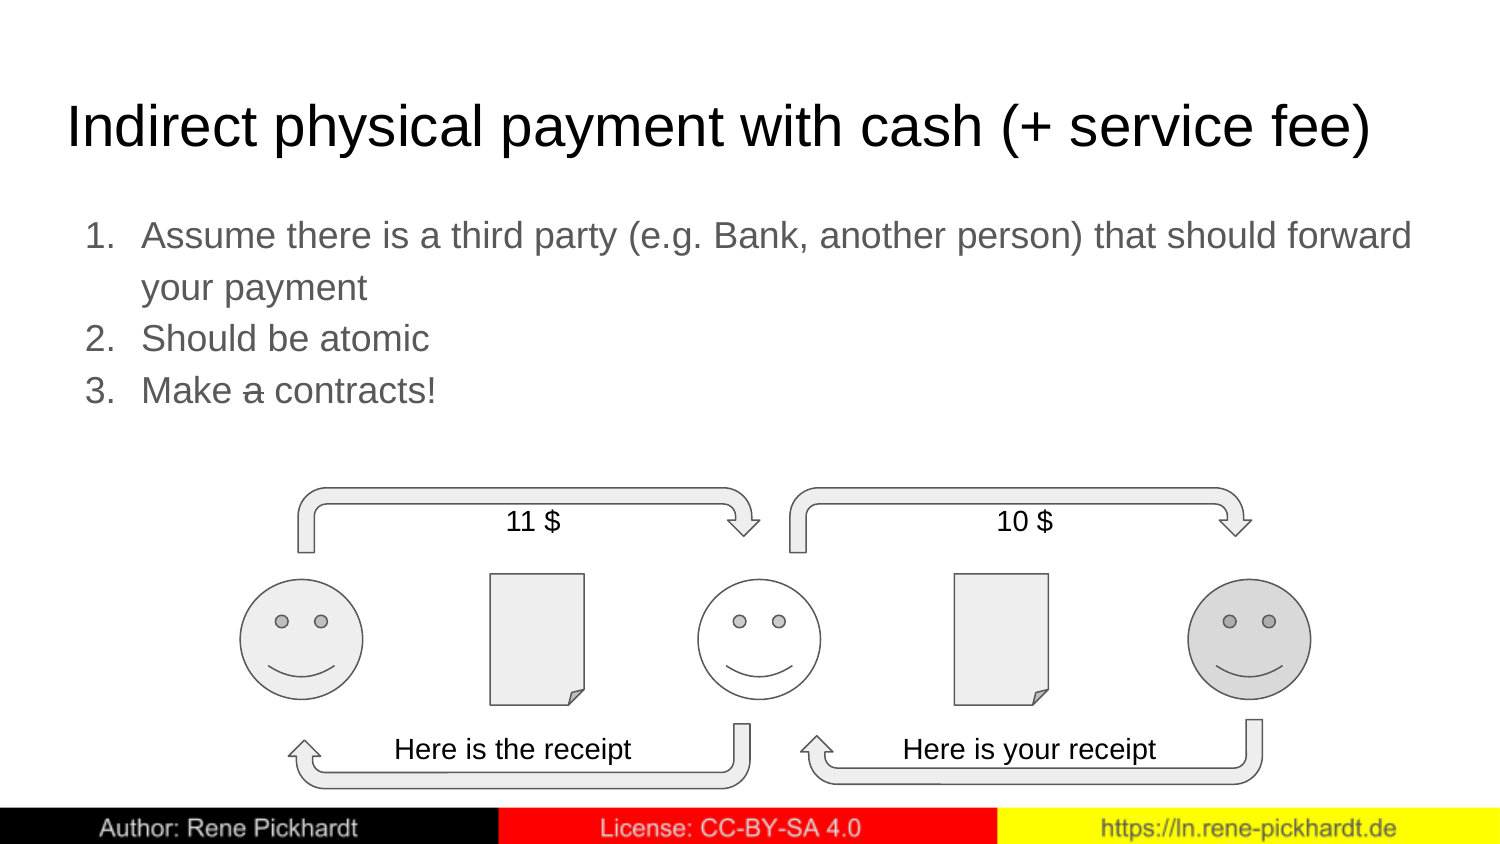

# Indirect physical payment with cash (+ service fee)
Assume there is a third party (e.g. Bank, another person) that should forward your payment
Should be atomic
Make a contracts!
 11 $
 10 $

Here is the receipt
Here is your receipt